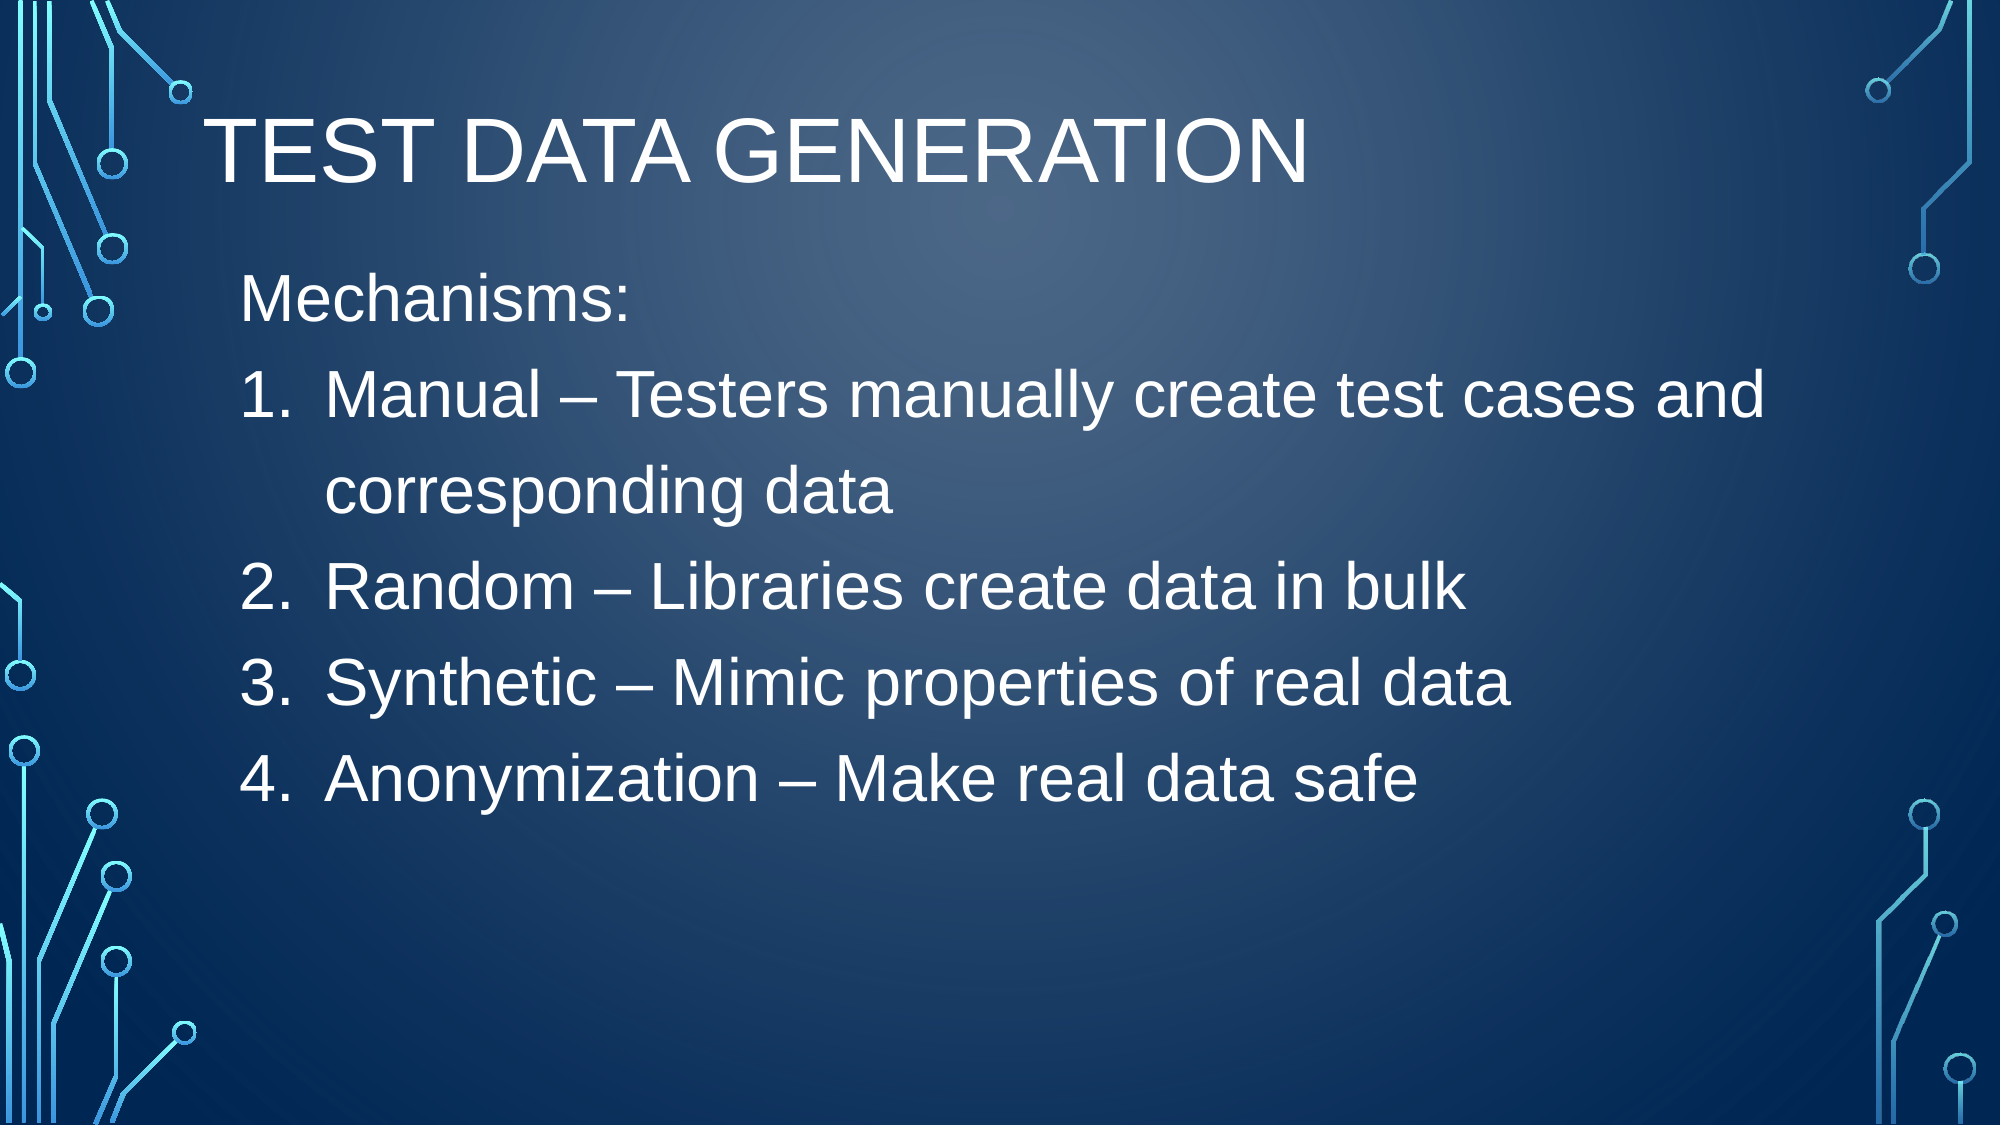

# TEST DATA GENERATION
Mechanisms:
Manual – Testers manually create test cases and corresponding data
Random – Libraries create data in bulk
Synthetic – Mimic properties of real data
Anonymization – Make real data safe